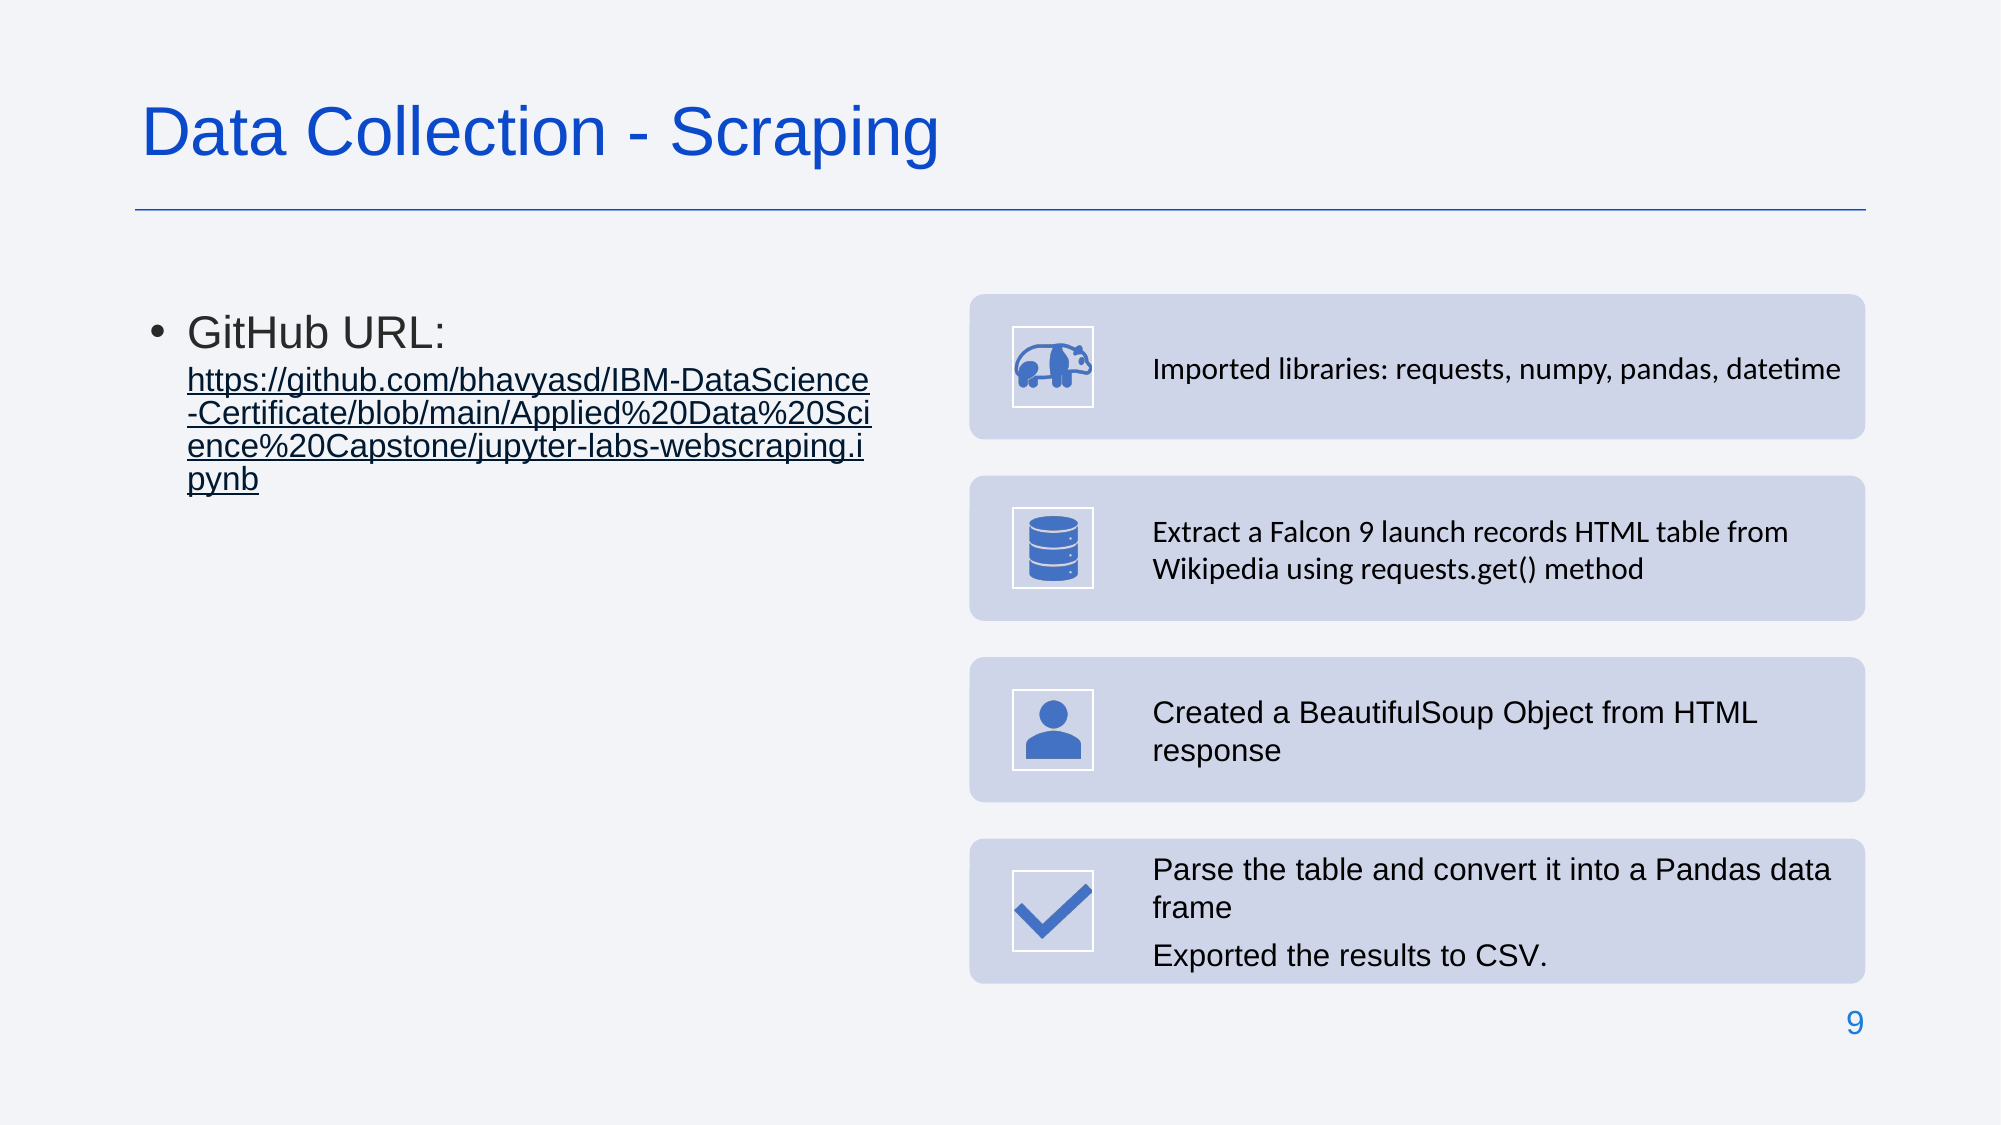

Data Collection - Scraping
Imported libraries: requests, numpy, pandas, datetime
Extract a Falcon 9 launch records HTML table from Wikipedia using requests.get() method
Created a BeautifulSoup Object from HTML response
Parse the table and convert it into a Pandas data frame
Exported the results to CSV.
GitHub URL:  https://github.com/bhavyasd/IBM-DataScience-Certificate/blob/main/Applied%20Data%20Science%20Capstone/jupyter-labs-webscraping.ipynb

9